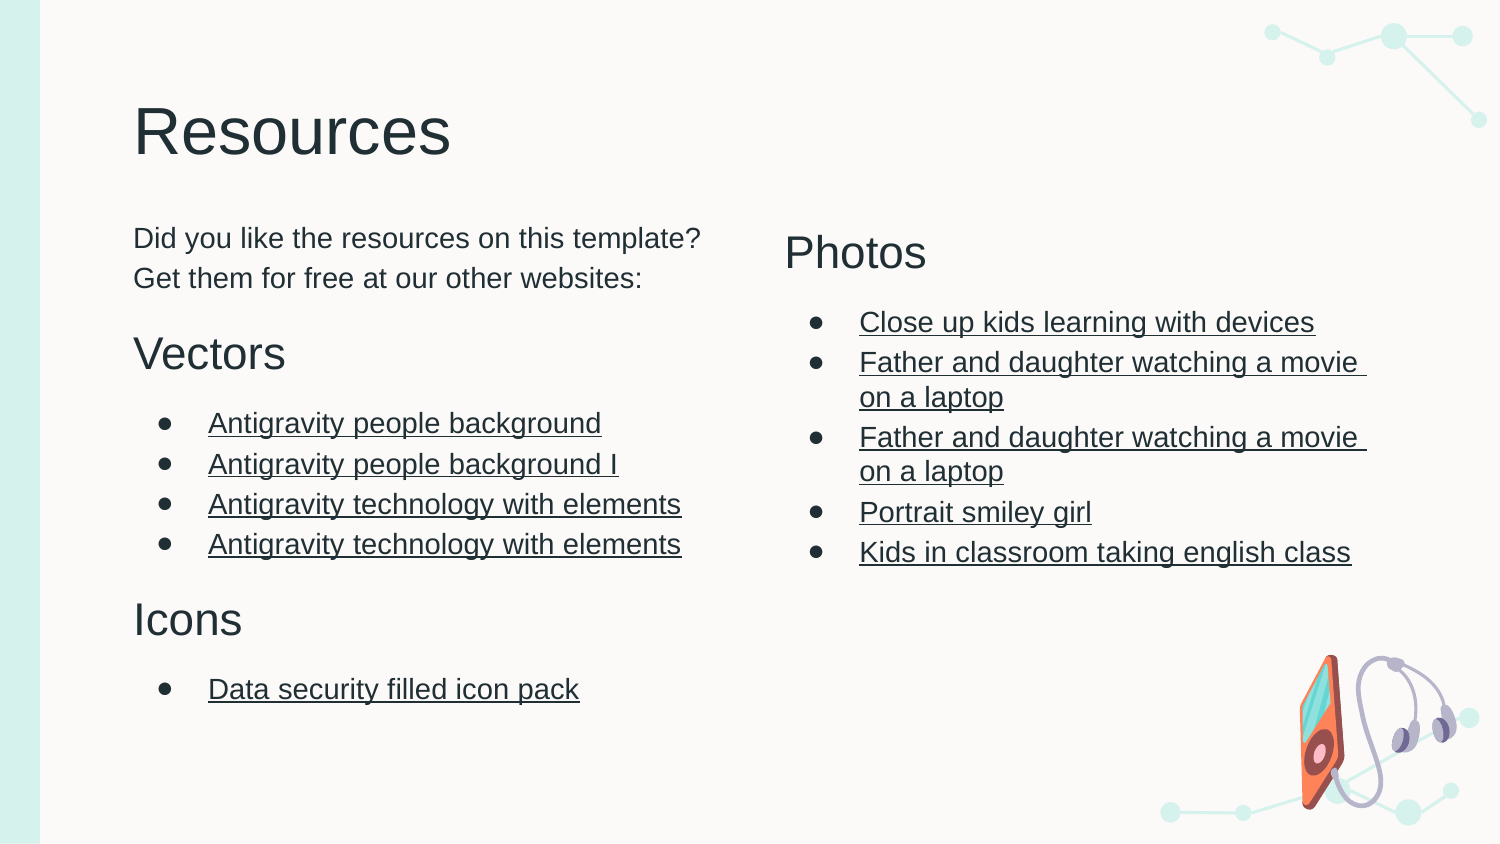

# Resources
Did you like the resources on this template? Get them for free at our other websites:
Vectors
Antigravity people background
Antigravity people background I
Antigravity technology with elements
Antigravity technology with elements
Icons
Data security filled icon pack
Photos
Close up kids learning with devices
Father and daughter watching a movie on a laptop
Father and daughter watching a movie on a laptop
Portrait smiley girl
Kids in classroom taking english class